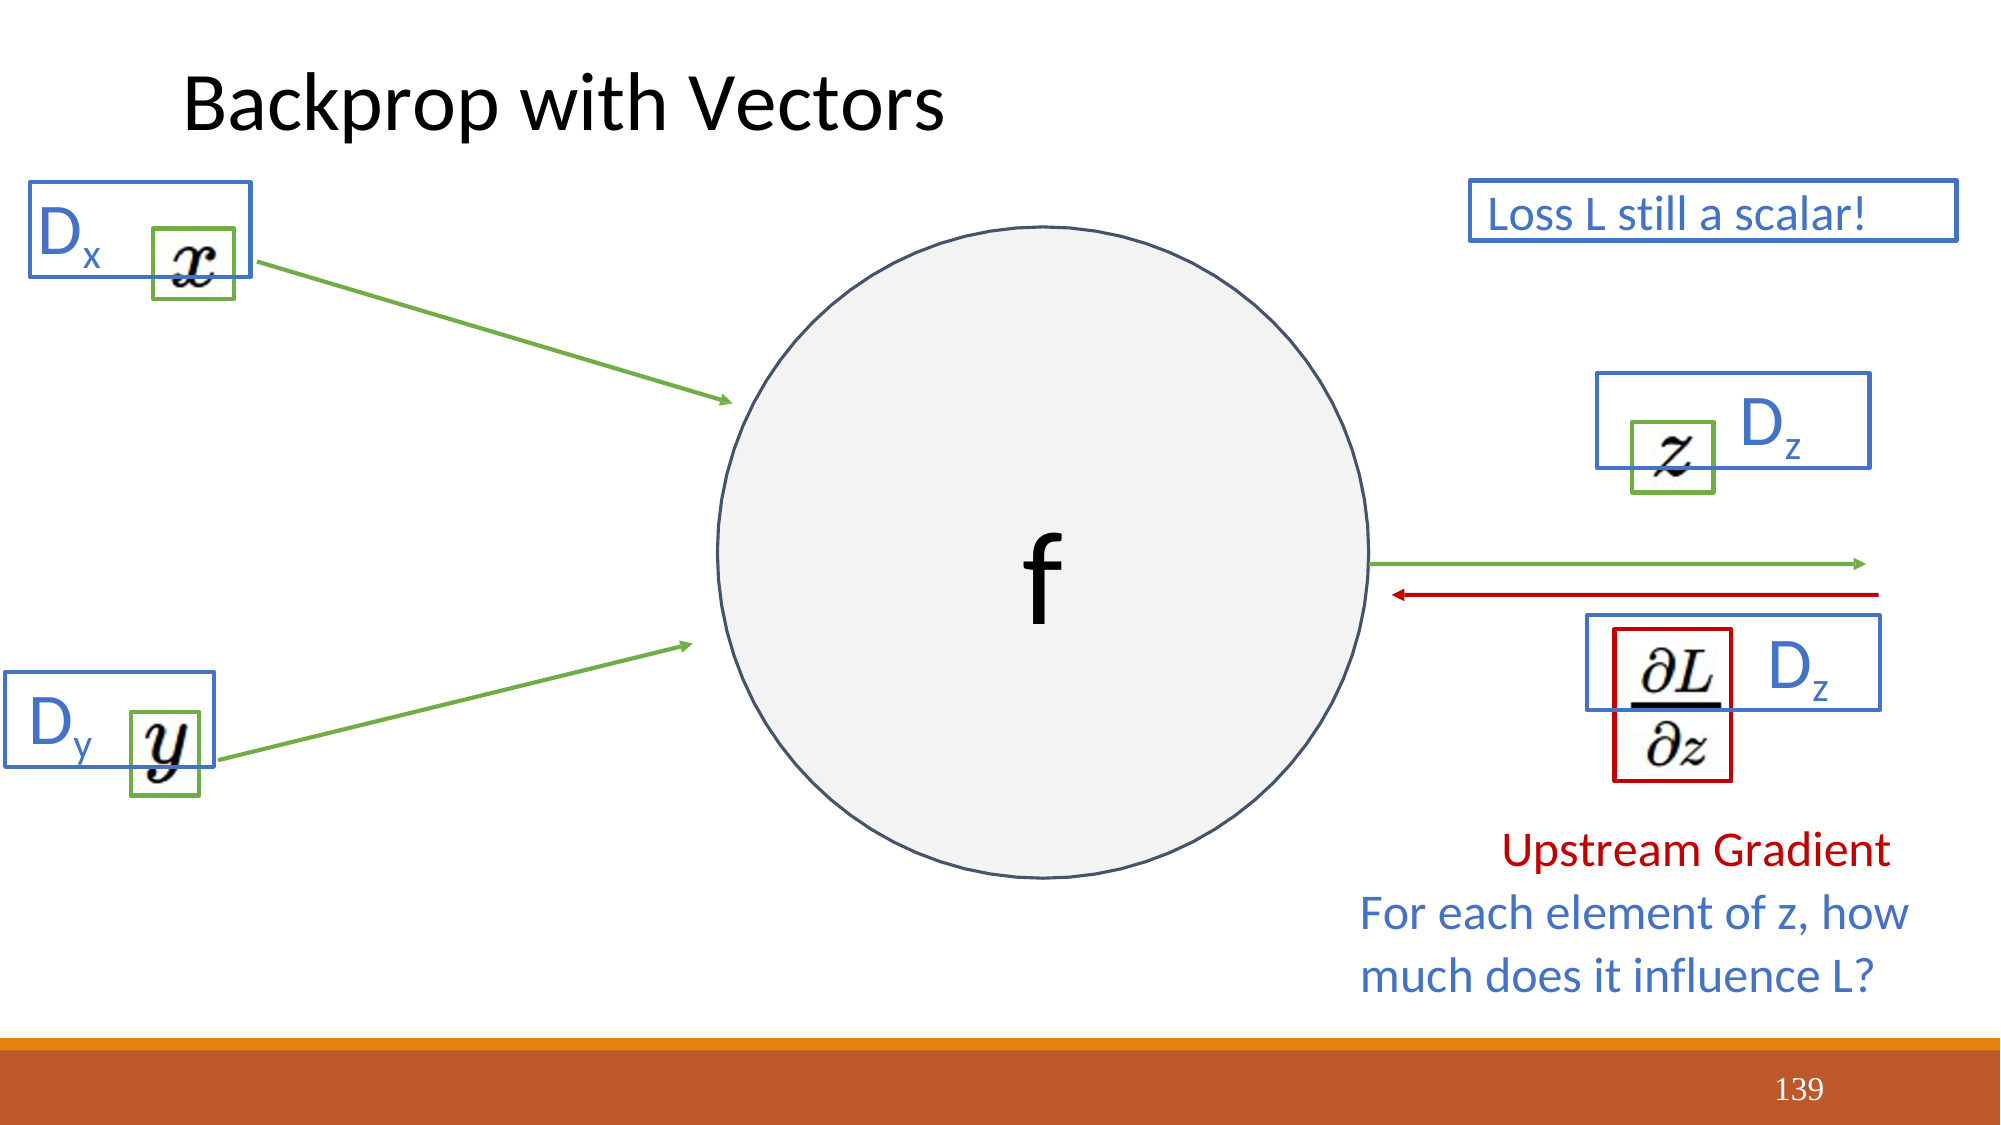

#
Backprop with Vectors
Loss L still a scalar!
Dx

Dz

f

Dz

Dy

Upstream Gradient For each element of z, how much does it influence L?

139
Lecture 6 - 139